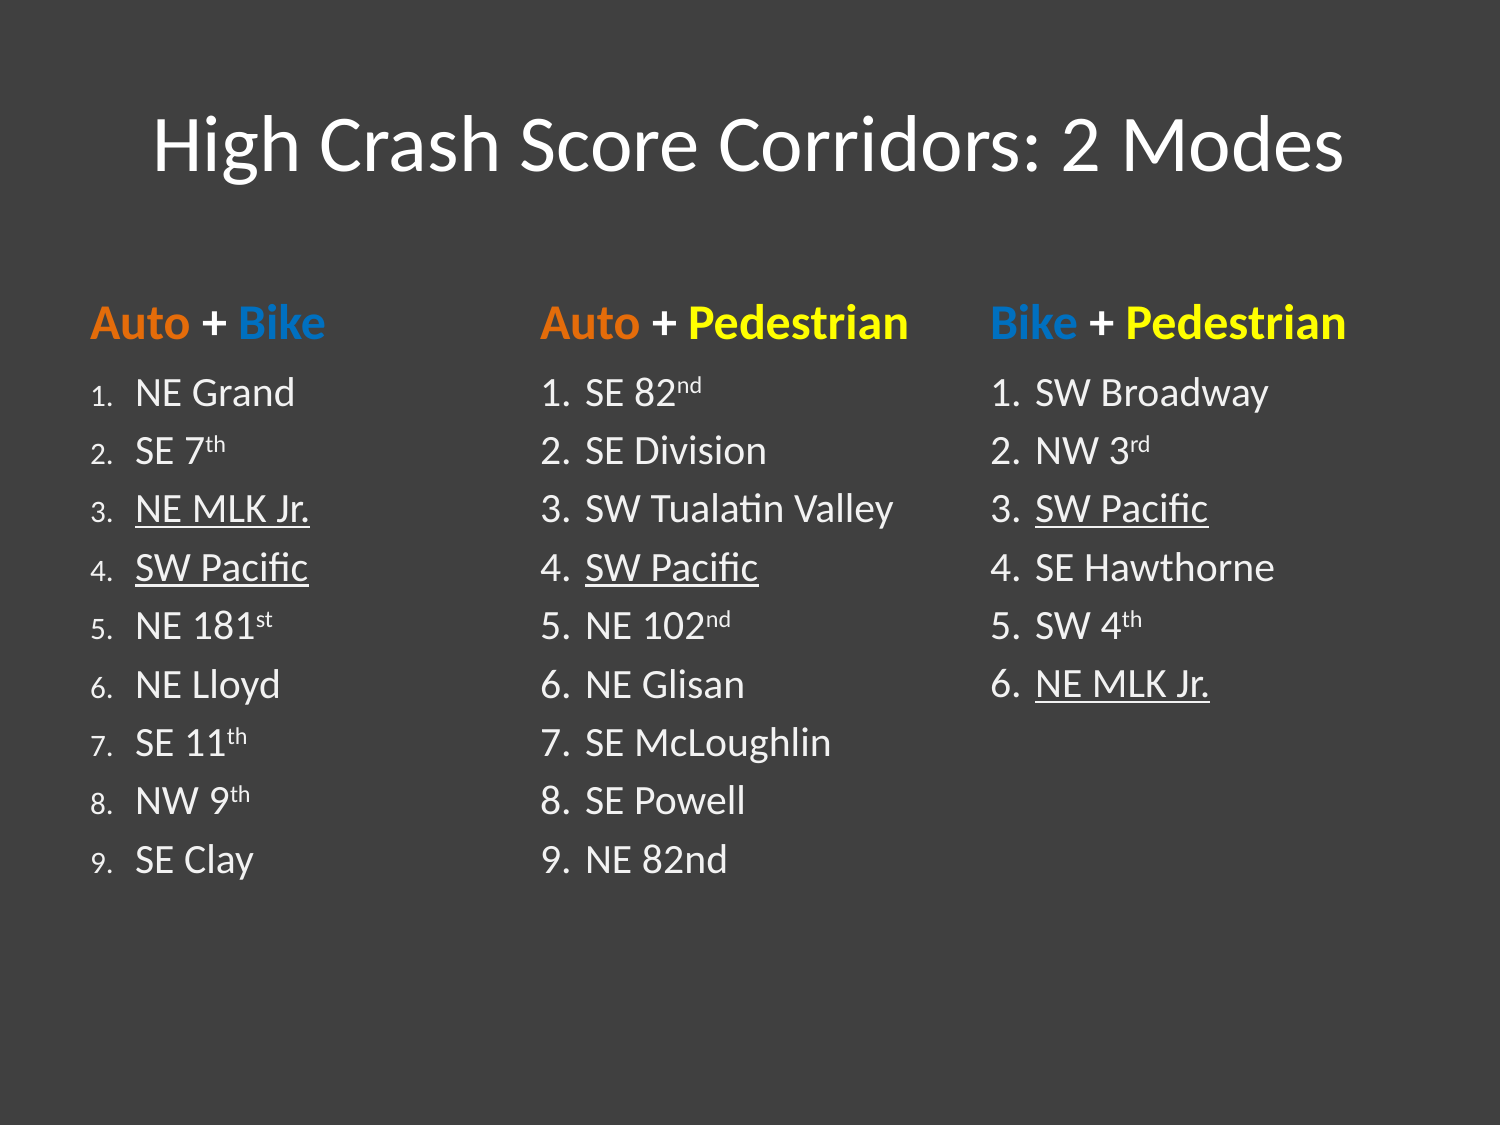

# High Crash Score Corridors: 2 Modes
Auto + Bike
Auto + Pedestrian
Bike + Pedestrian
NE Grand
SE 7th
NE MLK Jr.
SW Pacific
NE 181st
NE Lloyd
SE 11th
NW 9th
SE Clay
SE 82nd
SE Division
SW Tualatin Valley
SW Pacific
NE 102nd
NE Glisan
SE McLoughlin
SE Powell
NE 82nd
SW Broadway
NW 3rd
SW Pacific
SE Hawthorne
SW 4th
NE MLK Jr.